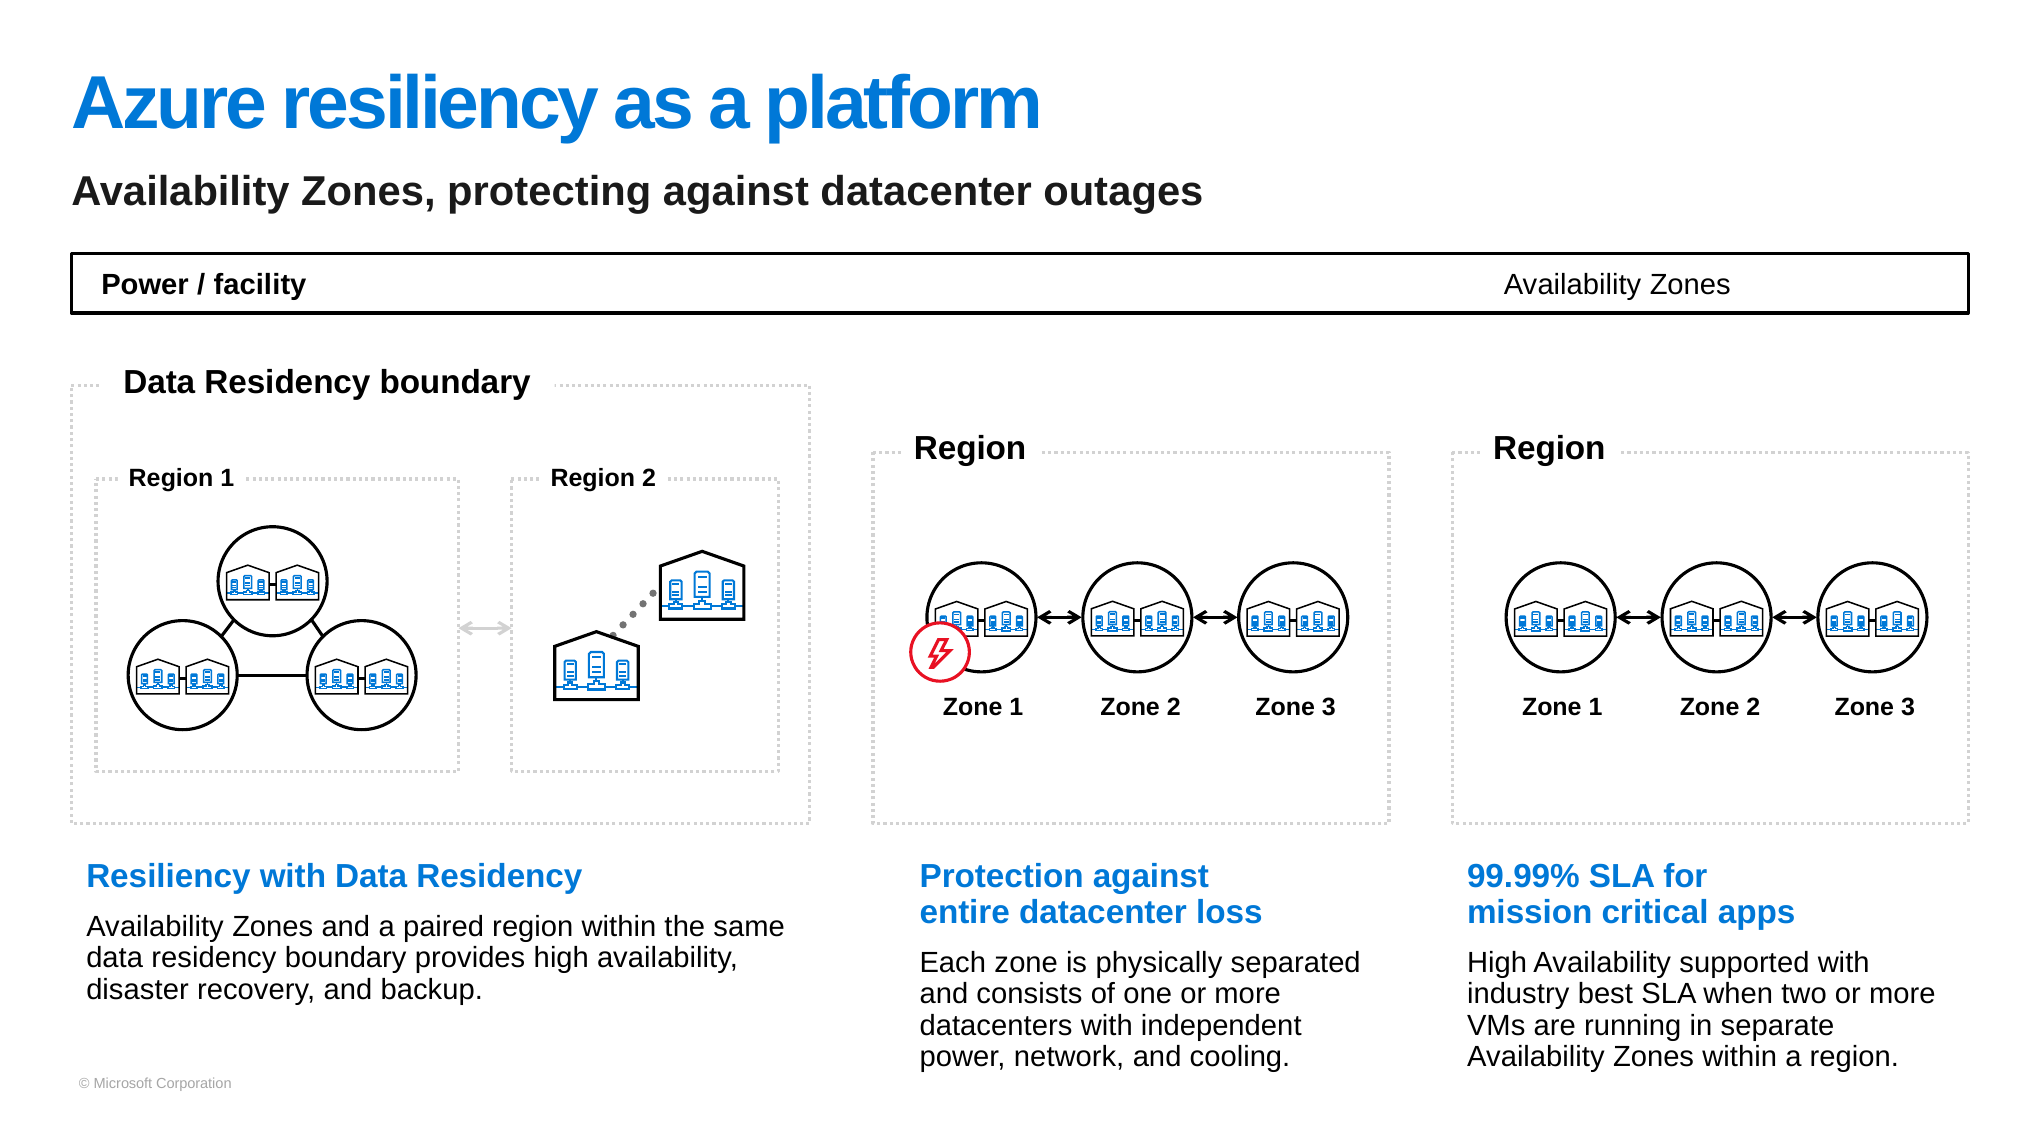

# Azure resiliency as a platform
Availability Zones, protecting against datacenter outages
Power / facility
Region Pairs, Availability Zones, Availability Set
Datacenter

Datacenter

Region

Availability

Zone 1

Availability
Availability

Zone 2
Zone 3
Data Residency boundary

Region 1
Region 2

Region

Zone 1
Zone 2
Zone 3
Region

Zone 1
Zone 2
Zone 3
Resiliency with Data Residency
Availability Zones and a paired region within the same data residency boundary provides high availability, disaster recovery, and backup.
Protection against
entire datacenter loss
Each zone is physically separated and consists of one or more datacenters with independent power, network, and cooling.
99.99% SLA for
mission critical apps
High Availability supported with industry best SLA when two or more VMs are running in separate Availability Zones within a region.